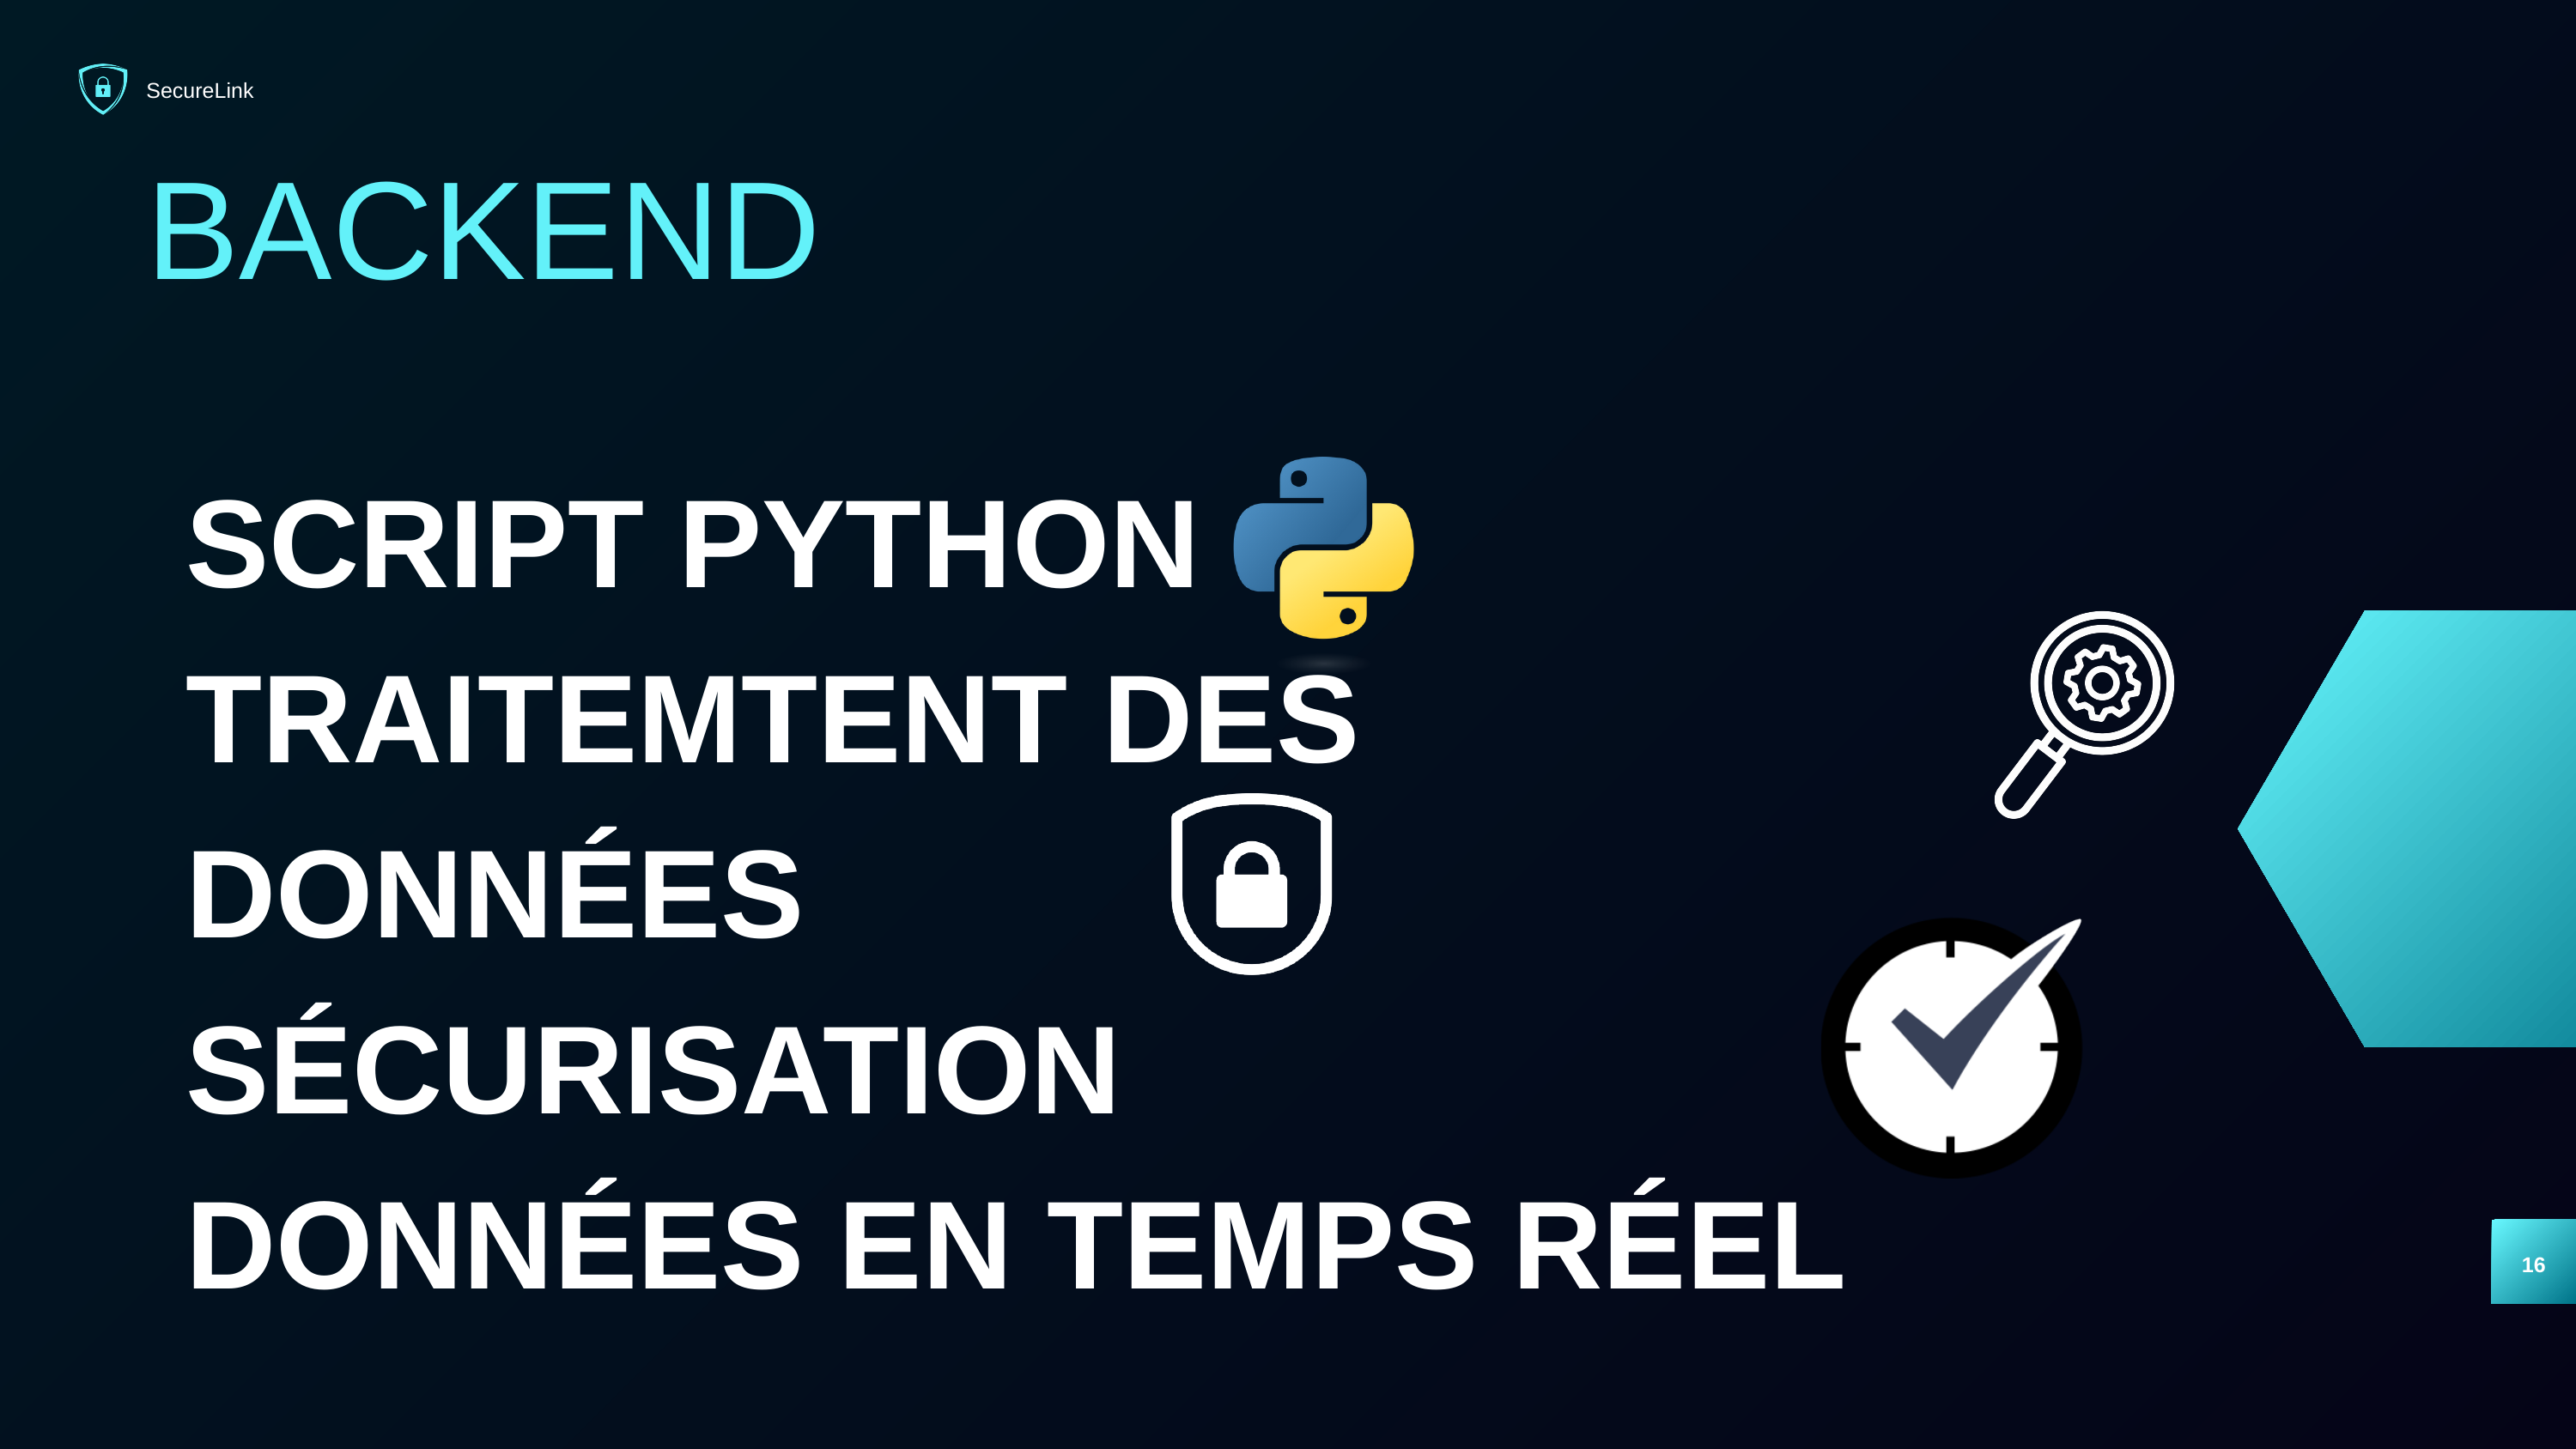

SecureLink

BACKEND
SCRIPT PYTHON
TRAITEMTENT DES DONNÉES
SÉCURISATION
DONNÉES EN TEMPS RÉEL

16